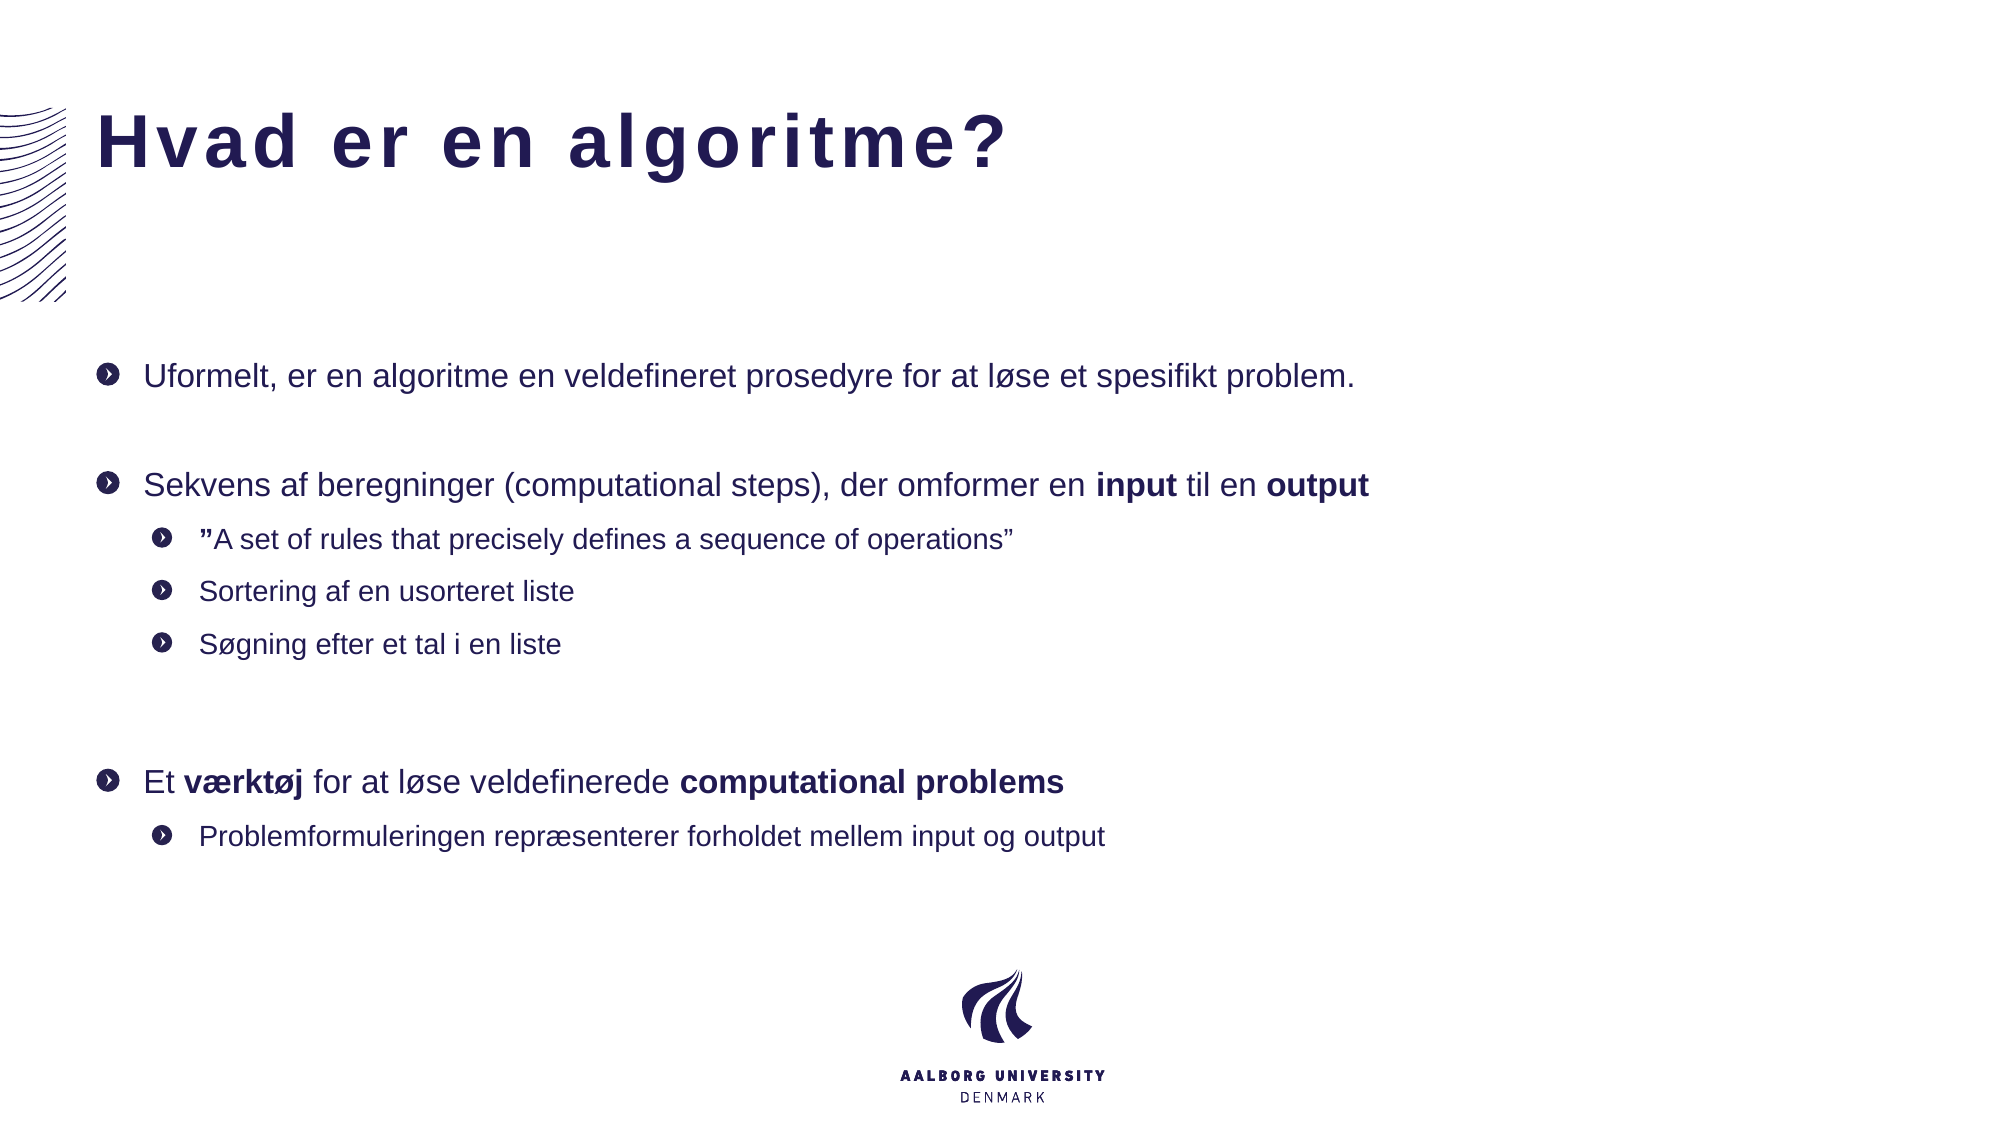

# Hvad er en algoritme?
Uformelt, er en algoritme en veldefineret prosedyre for at løse et spesifikt problem.
Sekvens af beregninger (computational steps), der omformer en input til en output
”A set of rules that precisely defines a sequence of operations”
Sortering af en usorteret liste
Søgning efter et tal i en liste

Et værktøj for at løse veldefinerede computational problems
Problemformuleringen repræsenterer forholdet mellem input og output